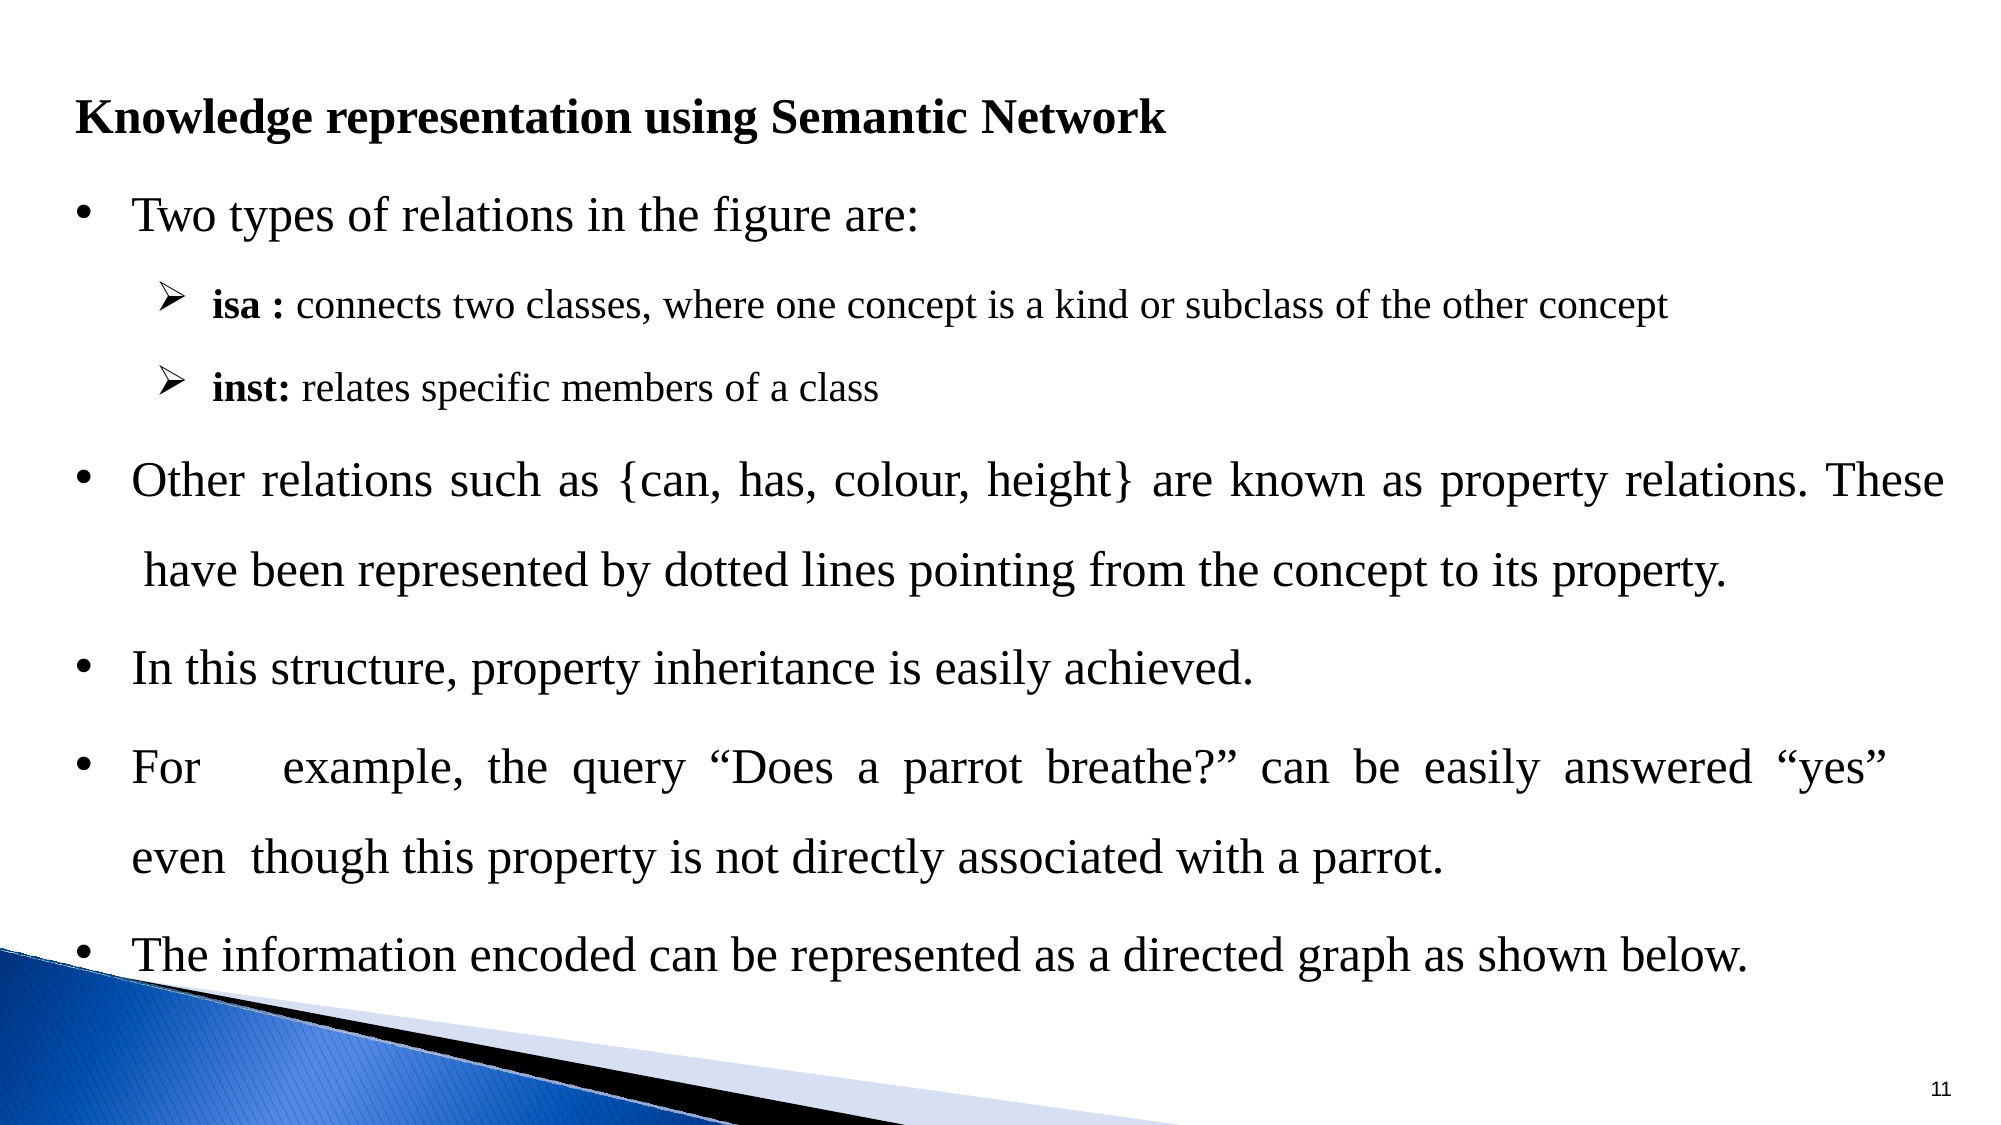

# Knowledge representation using Semantic Network
Two types of relations in the figure are:
isa : connects two classes, where one concept is a kind or subclass of the other concept
inst: relates specific members of a class
Other relations such as {can, has, colour, height} are known as property relations. These  have been represented by dotted lines pointing from the concept to its property.
In this structure, property inheritance is easily achieved.
For	example,	the	query	“Does	a	parrot	breathe?”	can	be	easily	answered	“yes”	even  though this property is not directly associated with a parrot.
The information encoded can be represented as a directed graph as shown below.
11